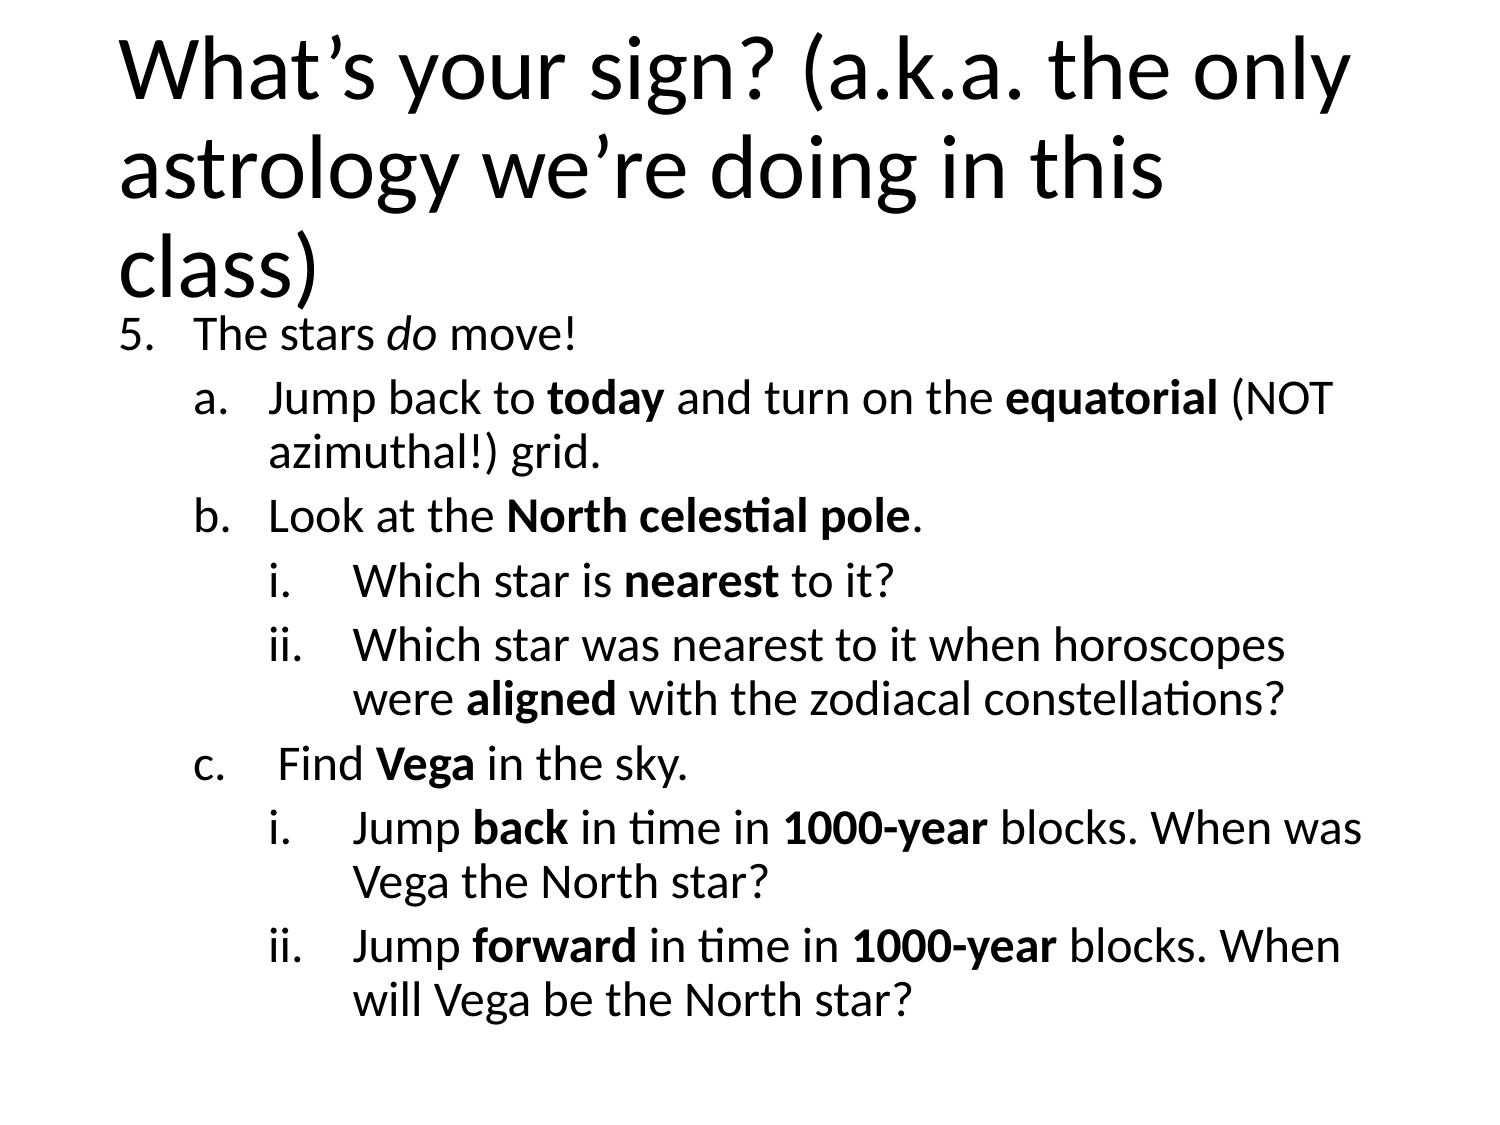

# What’s your sign? (a.k.a. the only astrology we’re doing in this class)
The stars do move!
Jump back to today and turn on the equatorial (NOT azimuthal!) grid.
Look at the North celestial pole.
Which star is nearest to it?
Which star was nearest to it when horoscopes were aligned with the zodiacal constellations?
Find Vega in the sky.
Jump back in time in 1000-year blocks. When was Vega the North star?
Jump forward in time in 1000-year blocks. When will Vega be the North star?